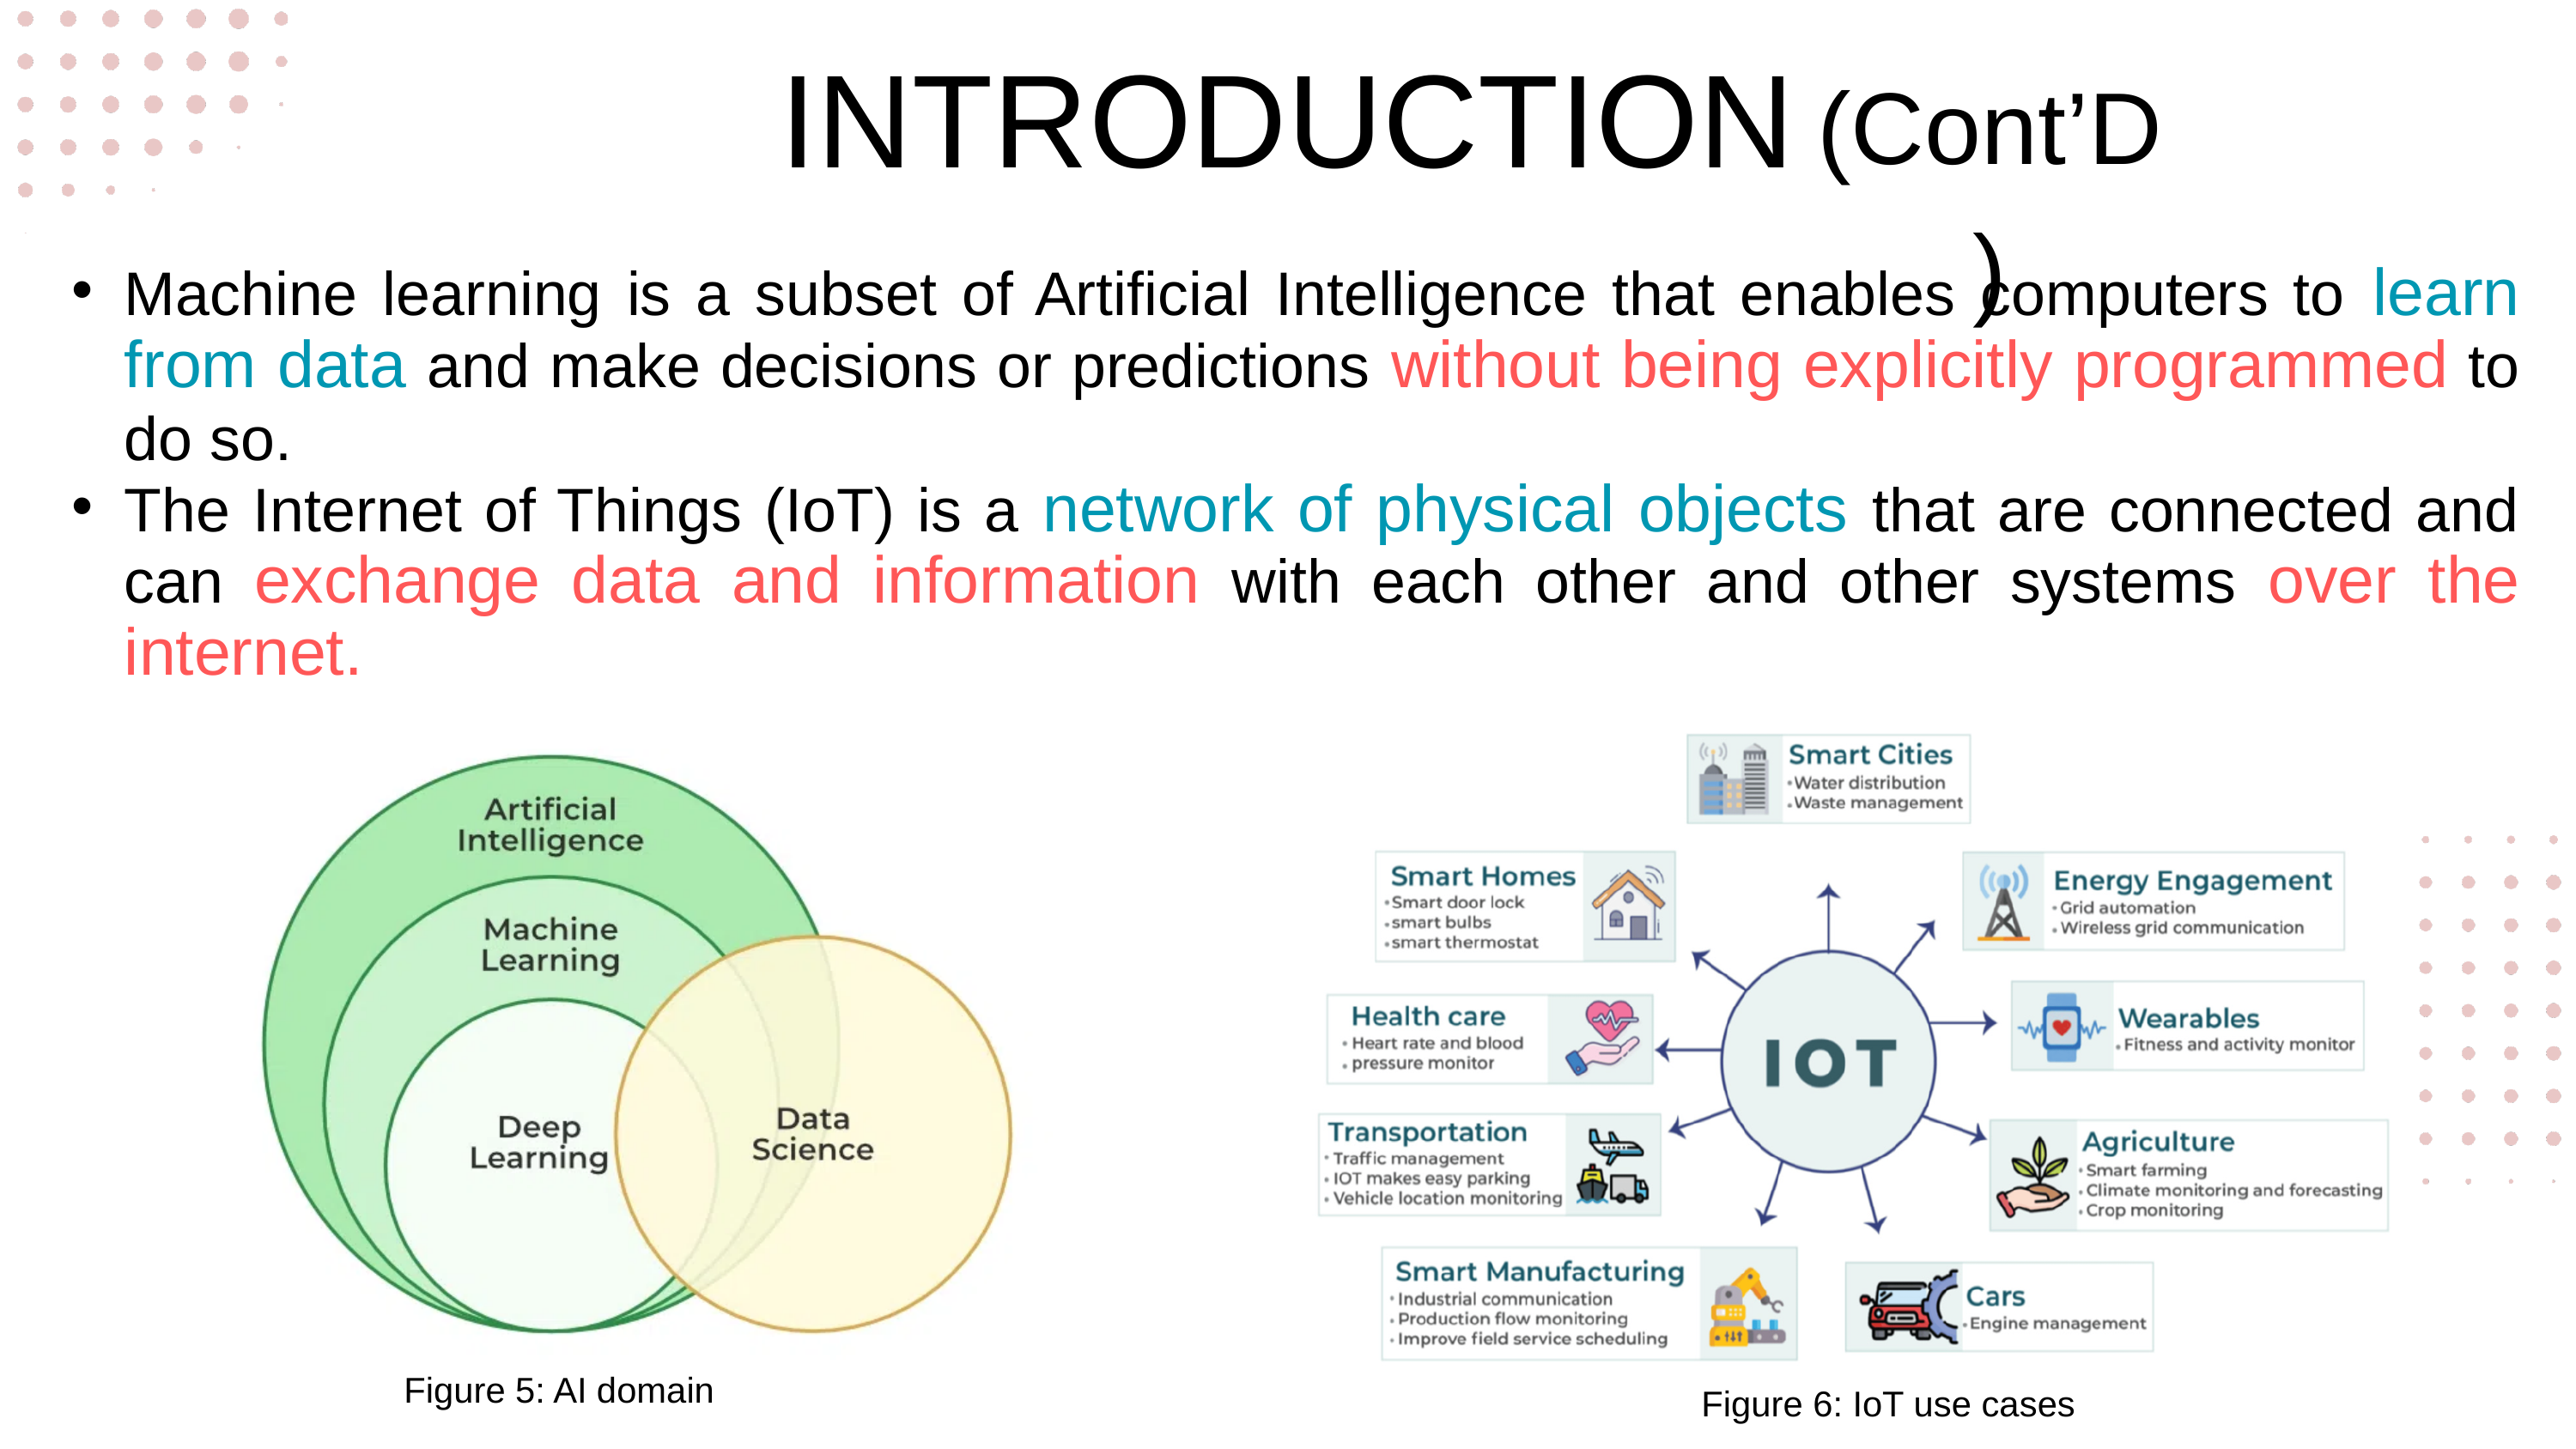

INTRODUCTION
(Cont’D)
Machine learning is a subset of Artificial Intelligence that enables computers to learn from data and make decisions or predictions without being explicitly programmed to do so.
The Internet of Things (IoT) is a network of physical objects that are connected and can exchange data and information with each other and other systems over the internet.

Figure 5: AI domain
Figure 6: IoT use cases